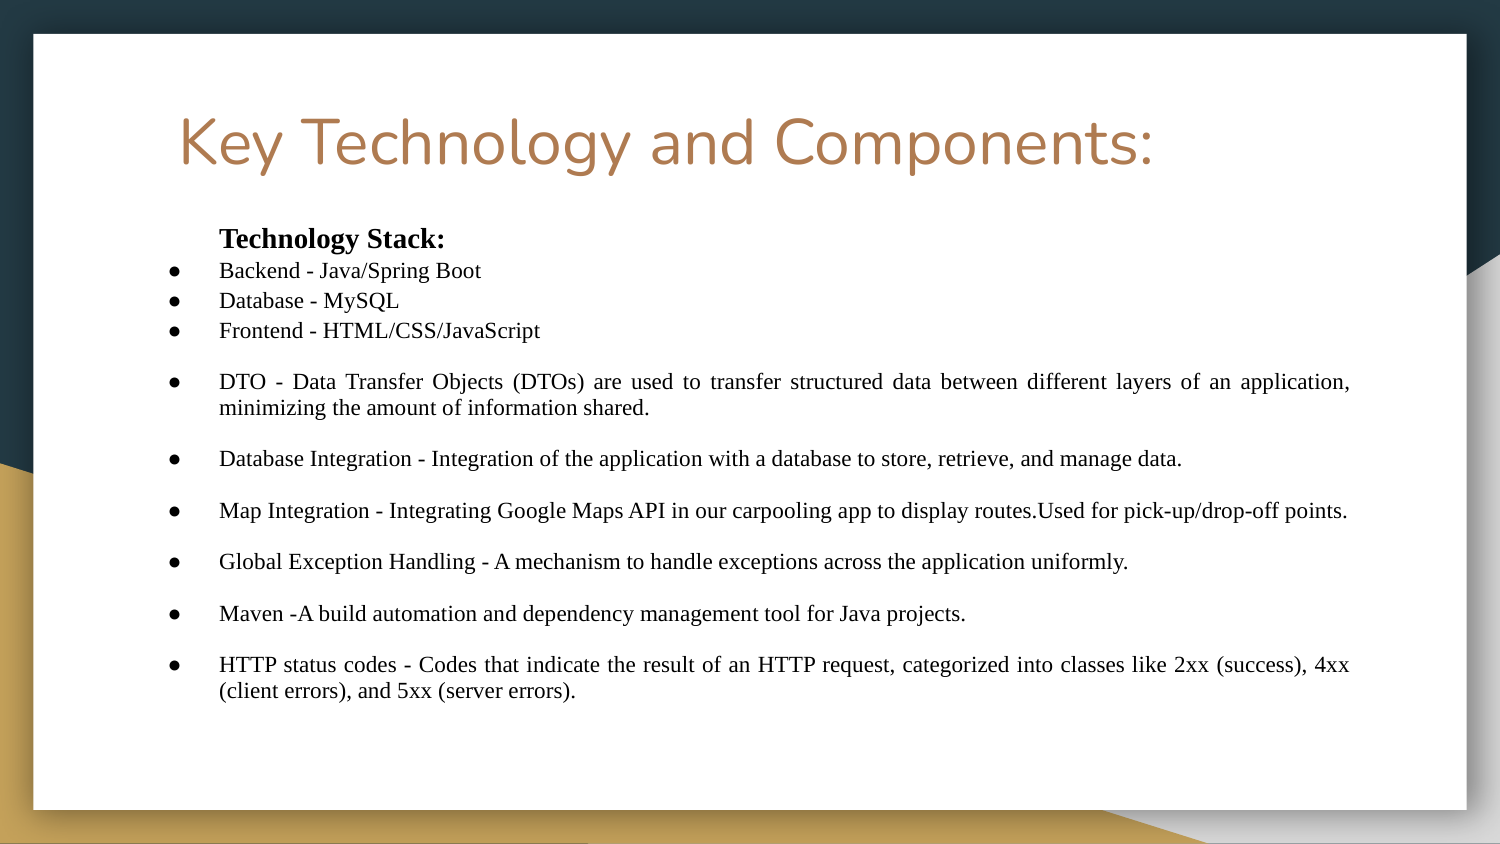

# Key Technology and Components:
Technology Stack:
Backend - Java/Spring Boot
Database - MySQL
Frontend - HTML/CSS/JavaScript

DTO - Data Transfer Objects (DTOs) are used to transfer structured data between different layers of an application, minimizing the amount of information shared.

Database Integration - Integration of the application with a database to store, retrieve, and manage data.

Map Integration - Integrating Google Maps API in our carpooling app to display routes.Used for pick-up/drop-off points.

Global Exception Handling - A mechanism to handle exceptions across the application uniformly.

Maven -A build automation and dependency management tool for Java projects.

HTTP status codes - Codes that indicate the result of an HTTP request, categorized into classes like 2xx (success), 4xx (client errors), and 5xx (server errors).